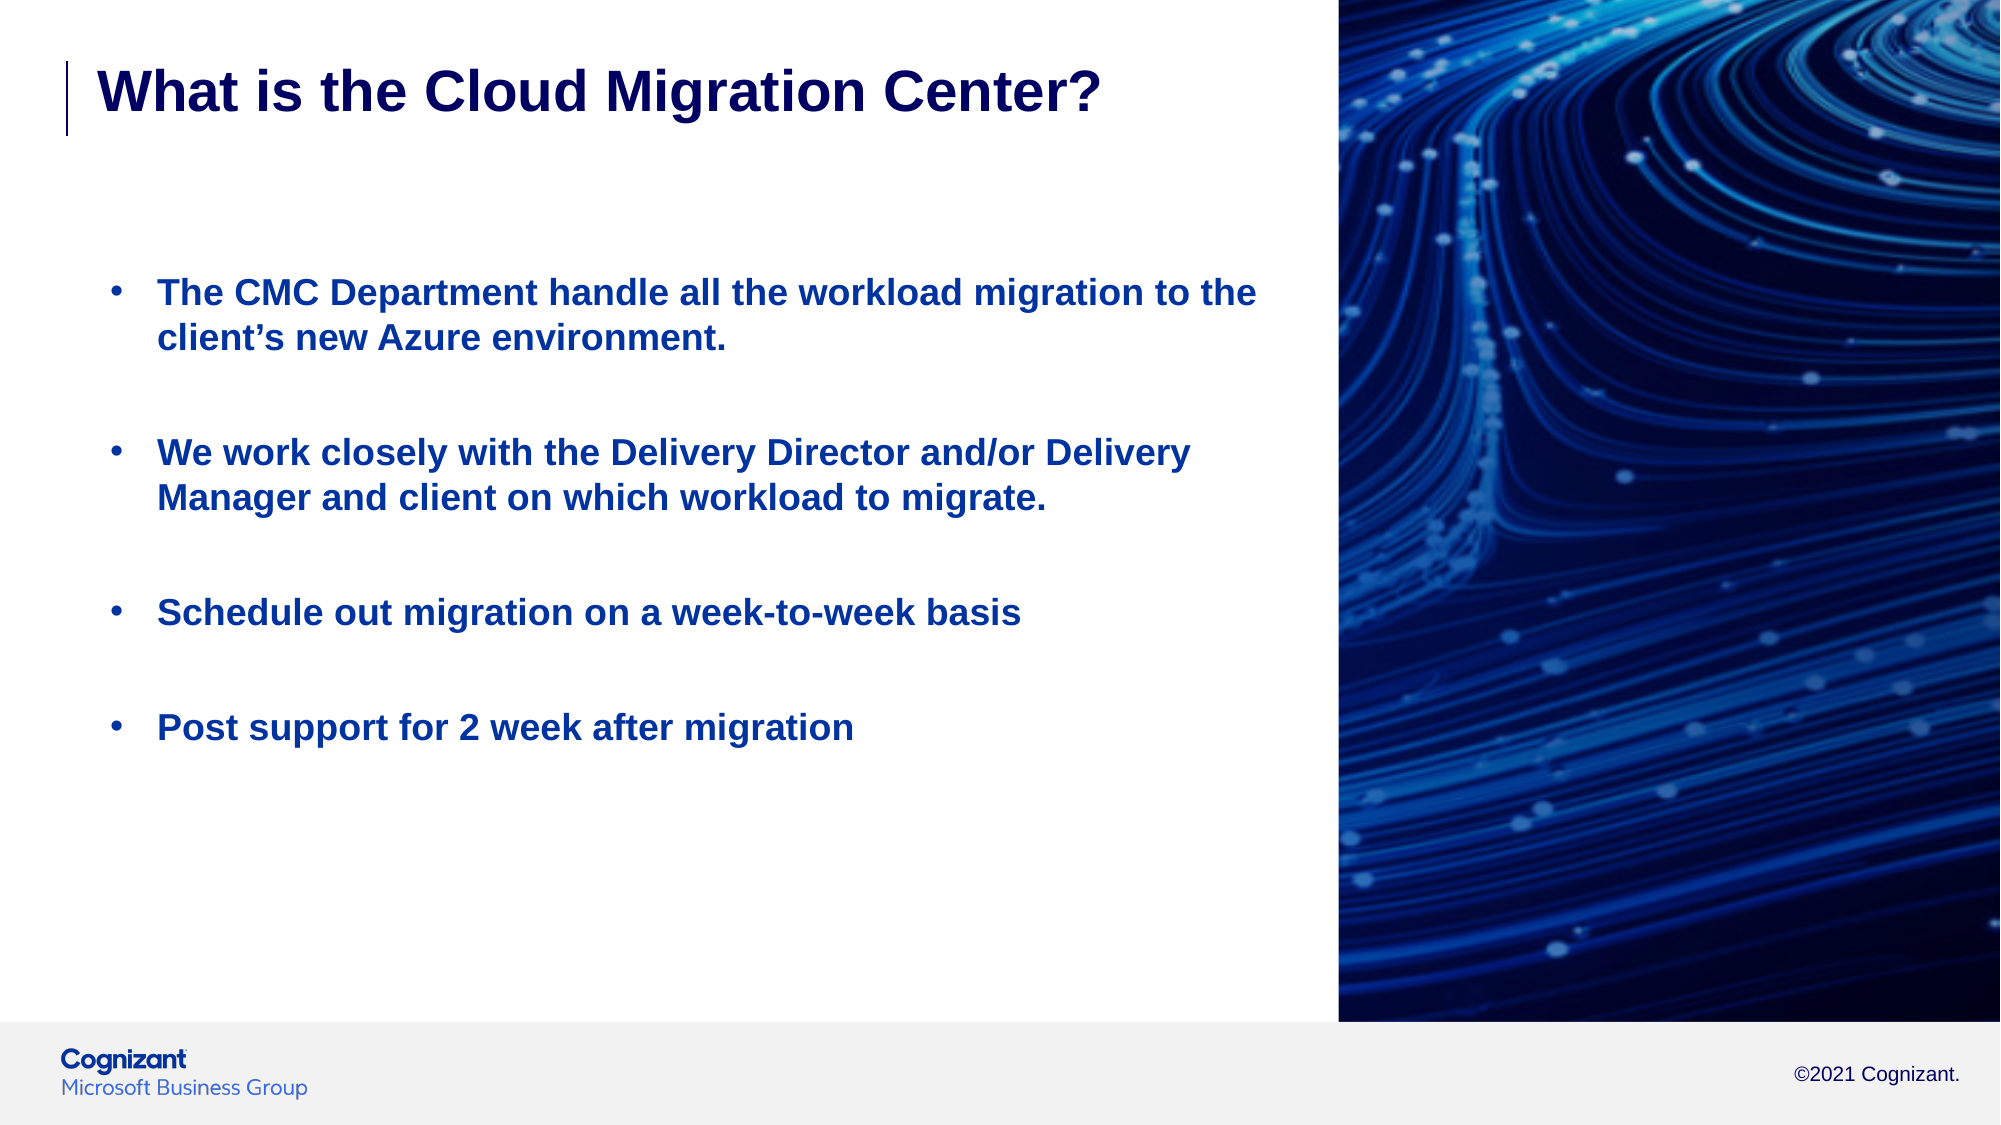

What is the Cloud Migration Center?
The CMC Department handle all the workload migration to the client’s new Azure environment.
We work closely with the Delivery Director and/or Delivery Manager and client on which workload to migrate.
Schedule out migration on a week-to-week basis
Post support for 2 week after migration